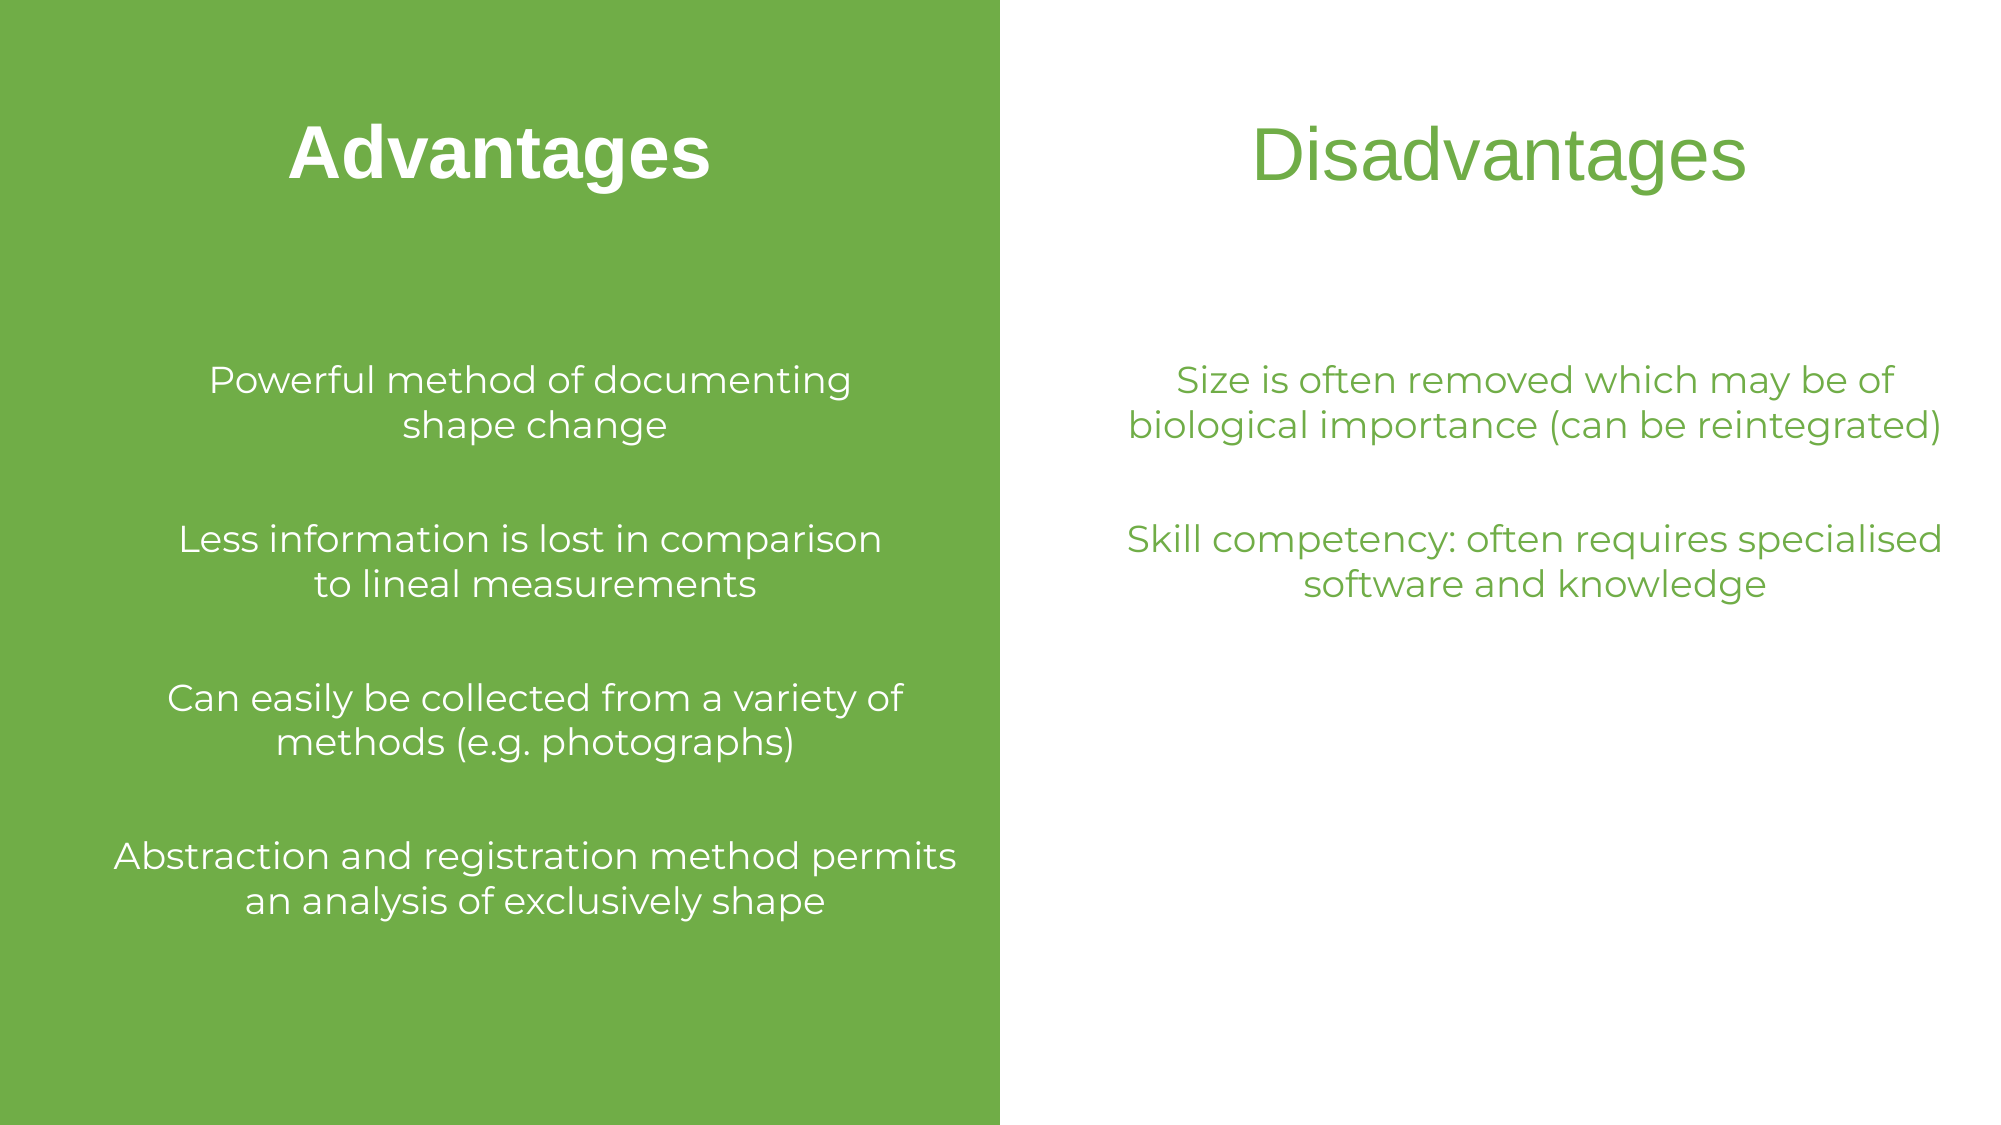

Advantages
Disadvantages
Powerful method of documenting
shape change

Less information is lost in comparison
to lineal measurements

Can easily be collected from a variety of methods (e.g. photographs)

Abstraction and registration method permits an analysis of exclusively shape
Size is often removed which may be of biological importance (can be reintegrated)

Skill competency: often requires specialised software and knowledge